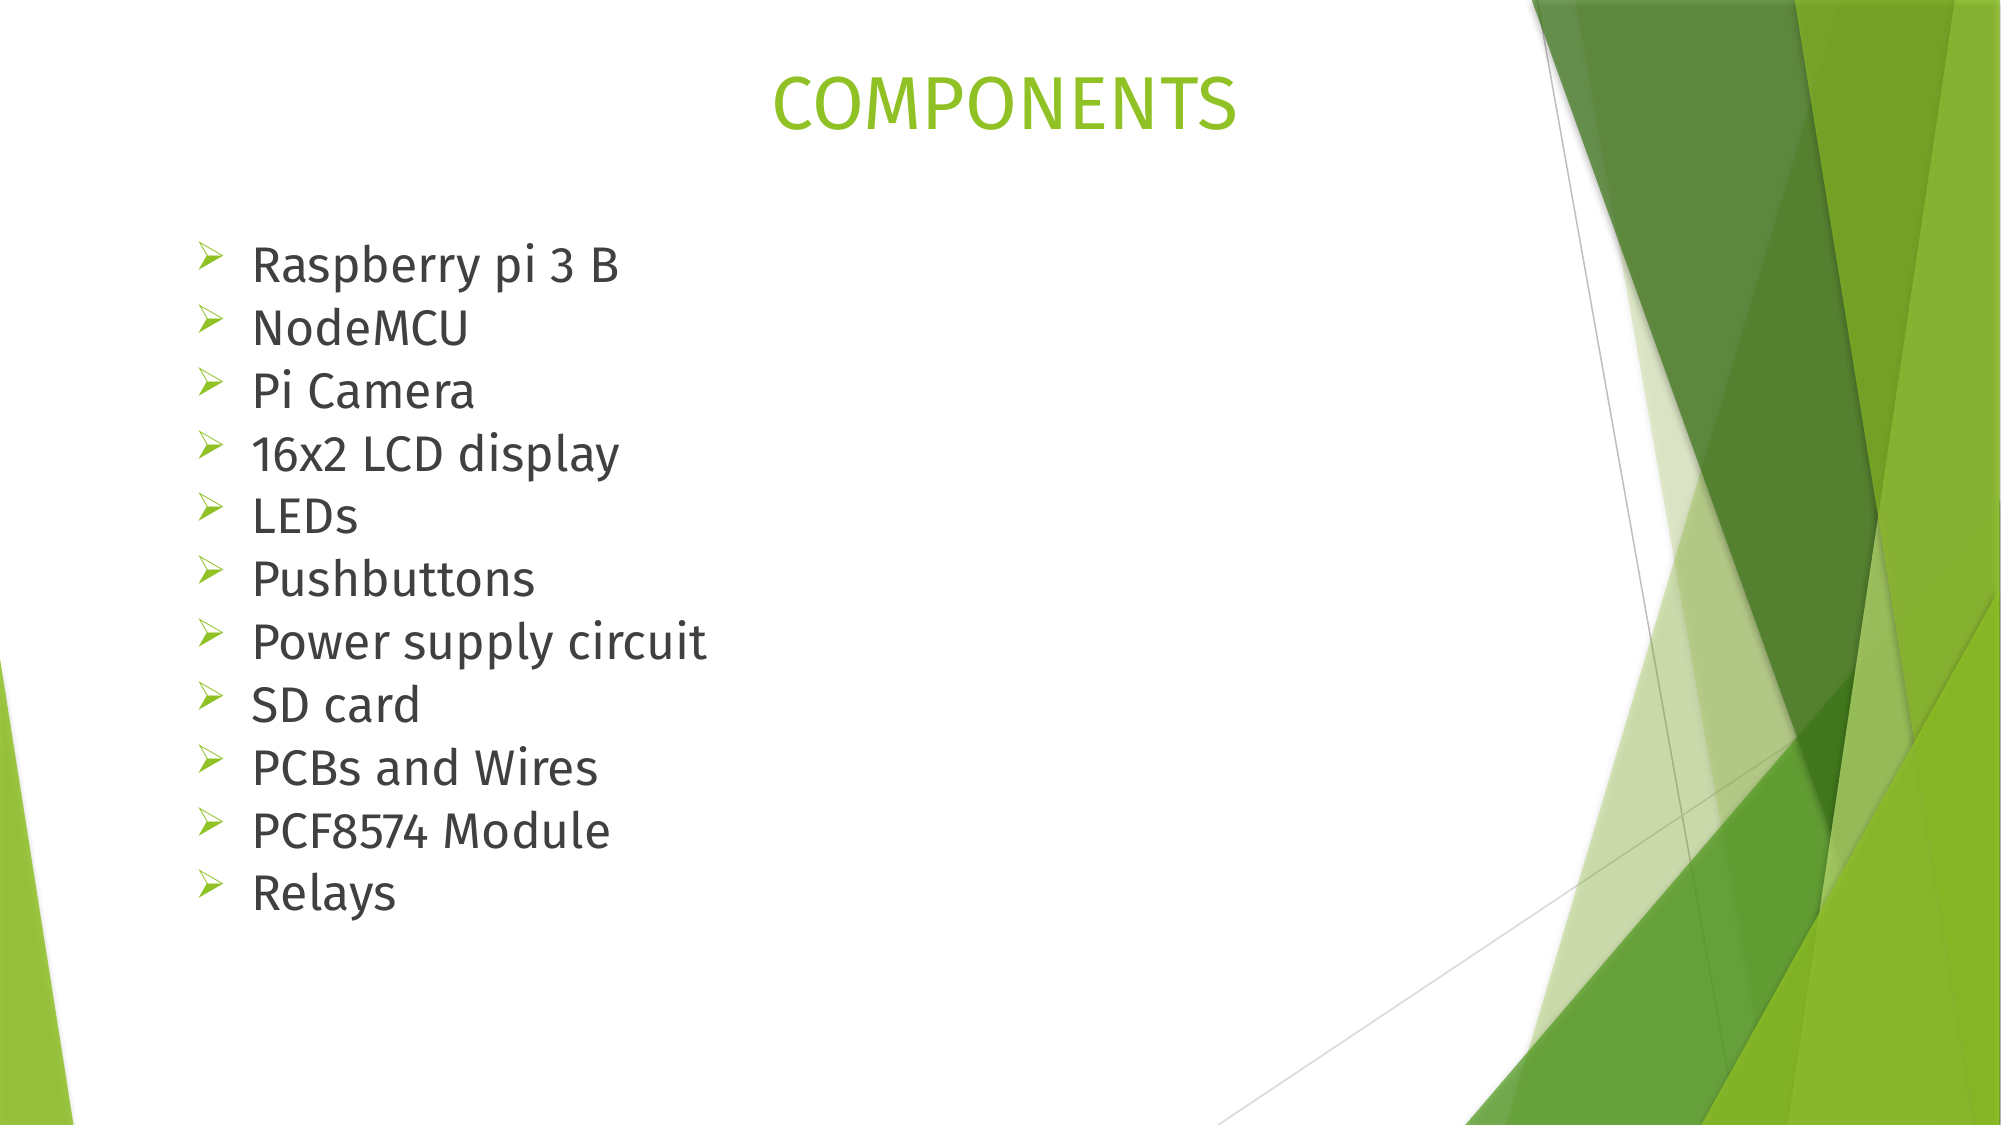

# COMPONENTS
Raspberry pi 3 B
NodeMCU
Pi Camera
16x2 LCD display
LEDs
Pushbuttons
Power supply circuit
SD card
PCBs and Wires
PCF8574 Module
Relays